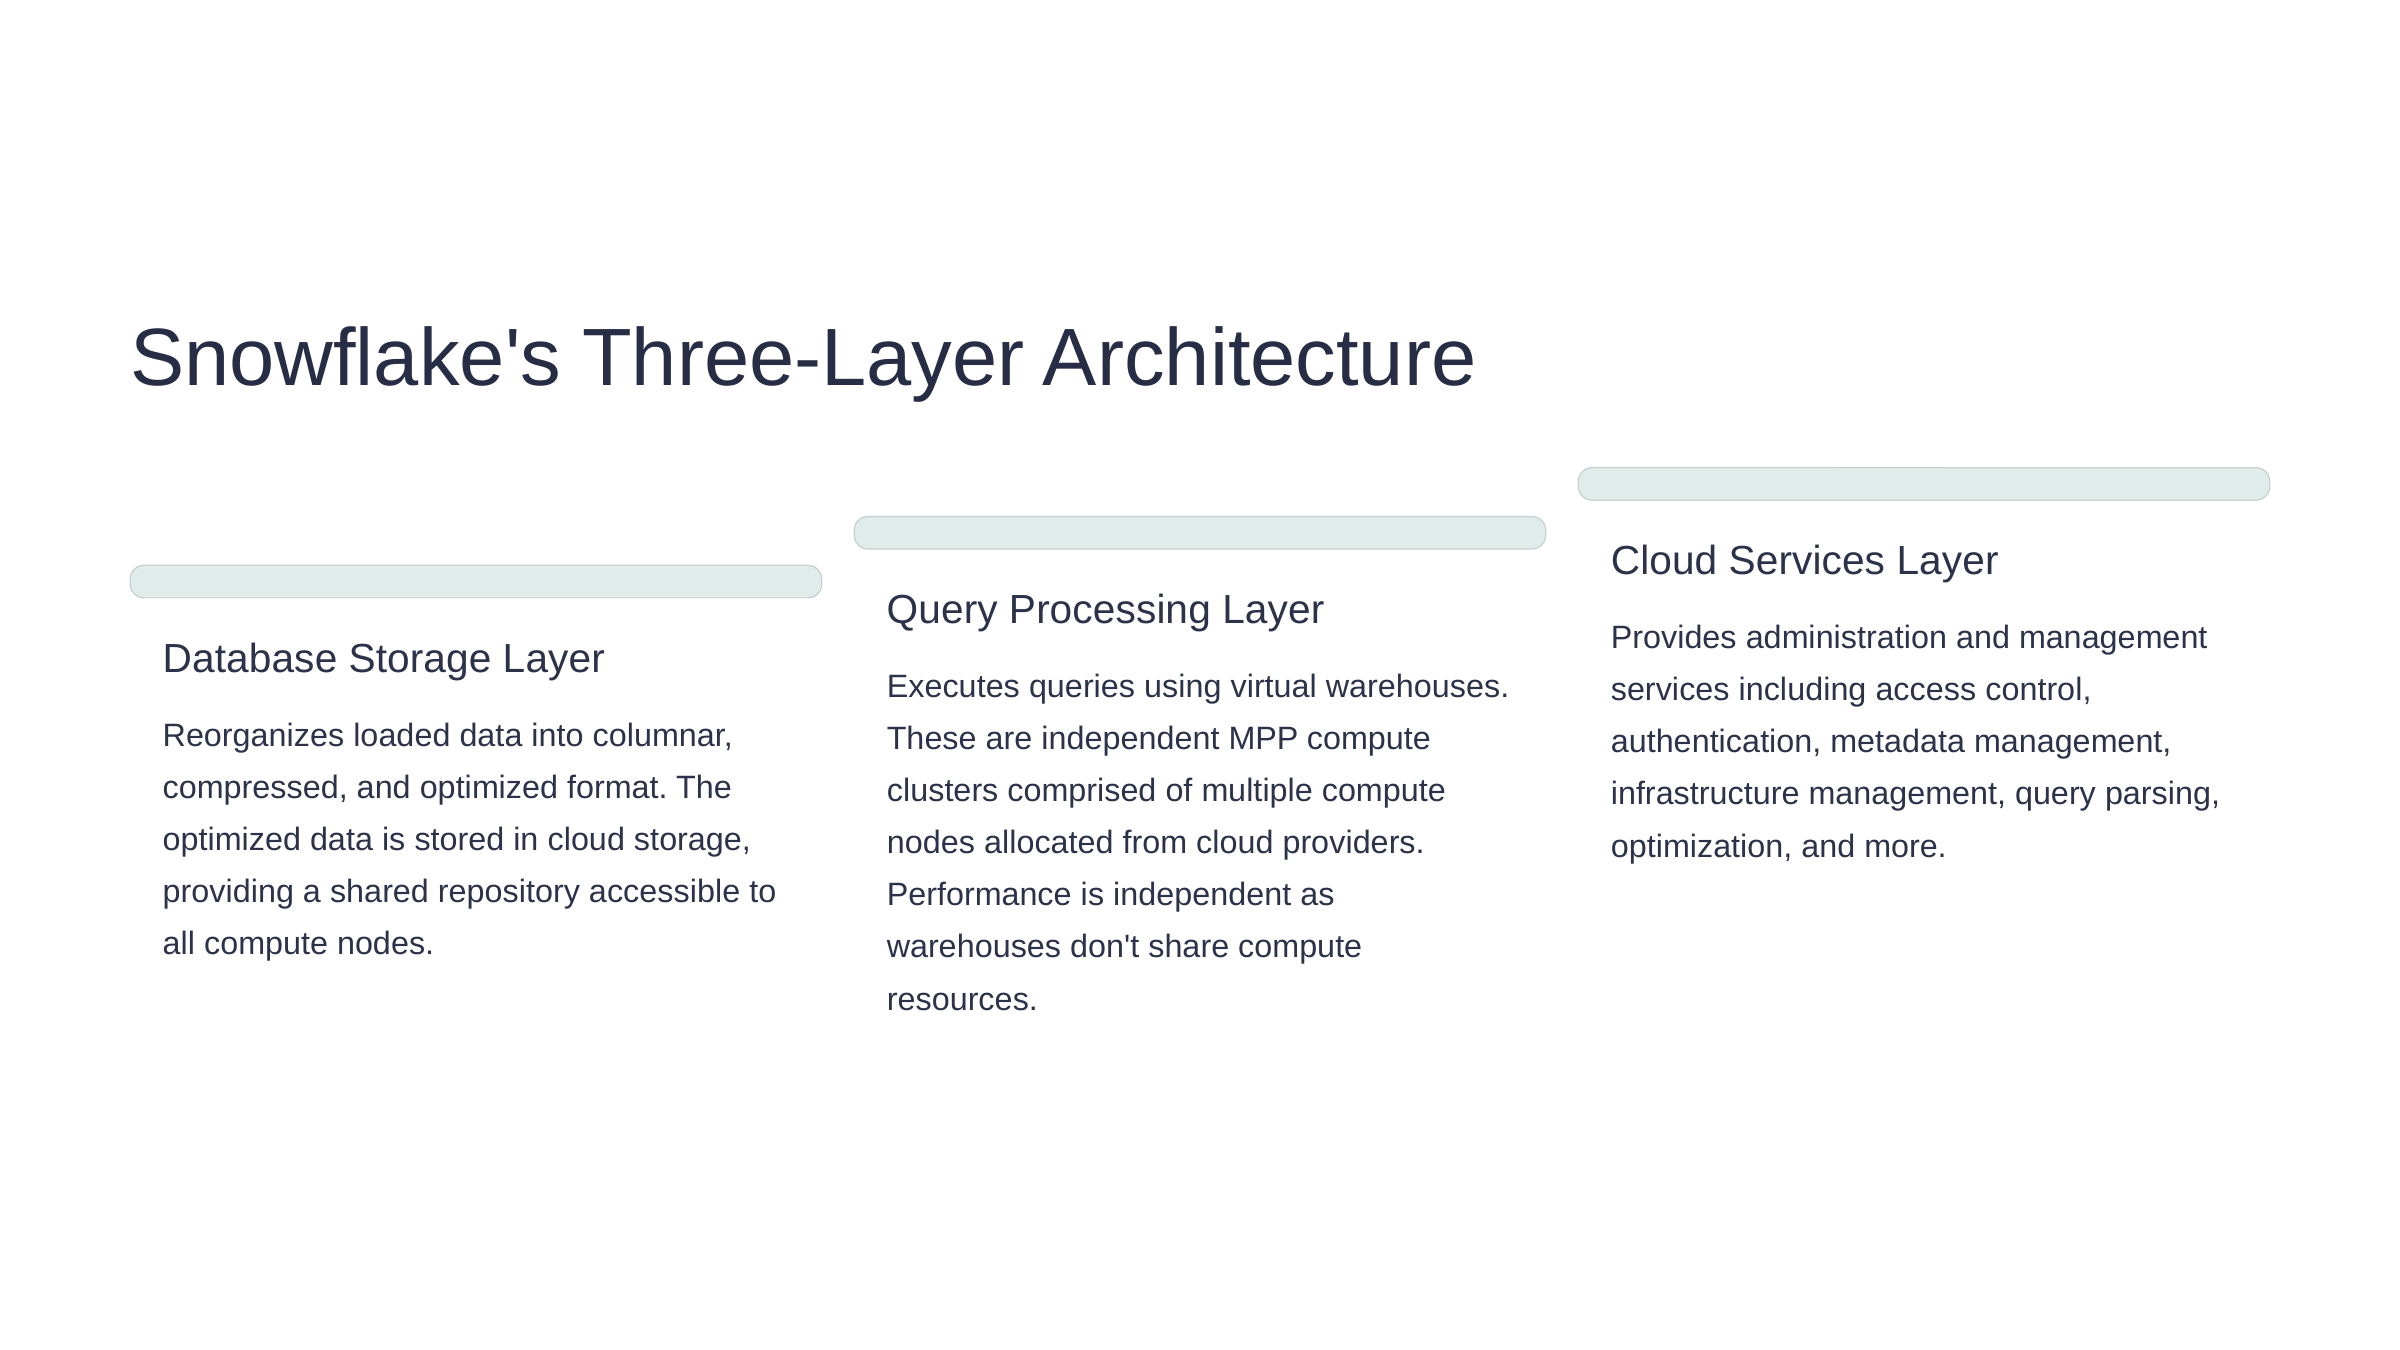

Snowflake's Three-Layer Architecture

Cloud Services Layer

Query Processing Layer
Provides administration and management services including access control, authentication, metadata management, infrastructure management, query parsing, optimization, and more.
Database Storage Layer
Executes queries using virtual warehouses. These are independent MPP compute clusters comprised of multiple compute nodes allocated from cloud providers. Performance is independent as warehouses don't share compute resources.
Reorganizes loaded data into columnar, compressed, and optimized format. The optimized data is stored in cloud storage, providing a shared repository accessible to all compute nodes.